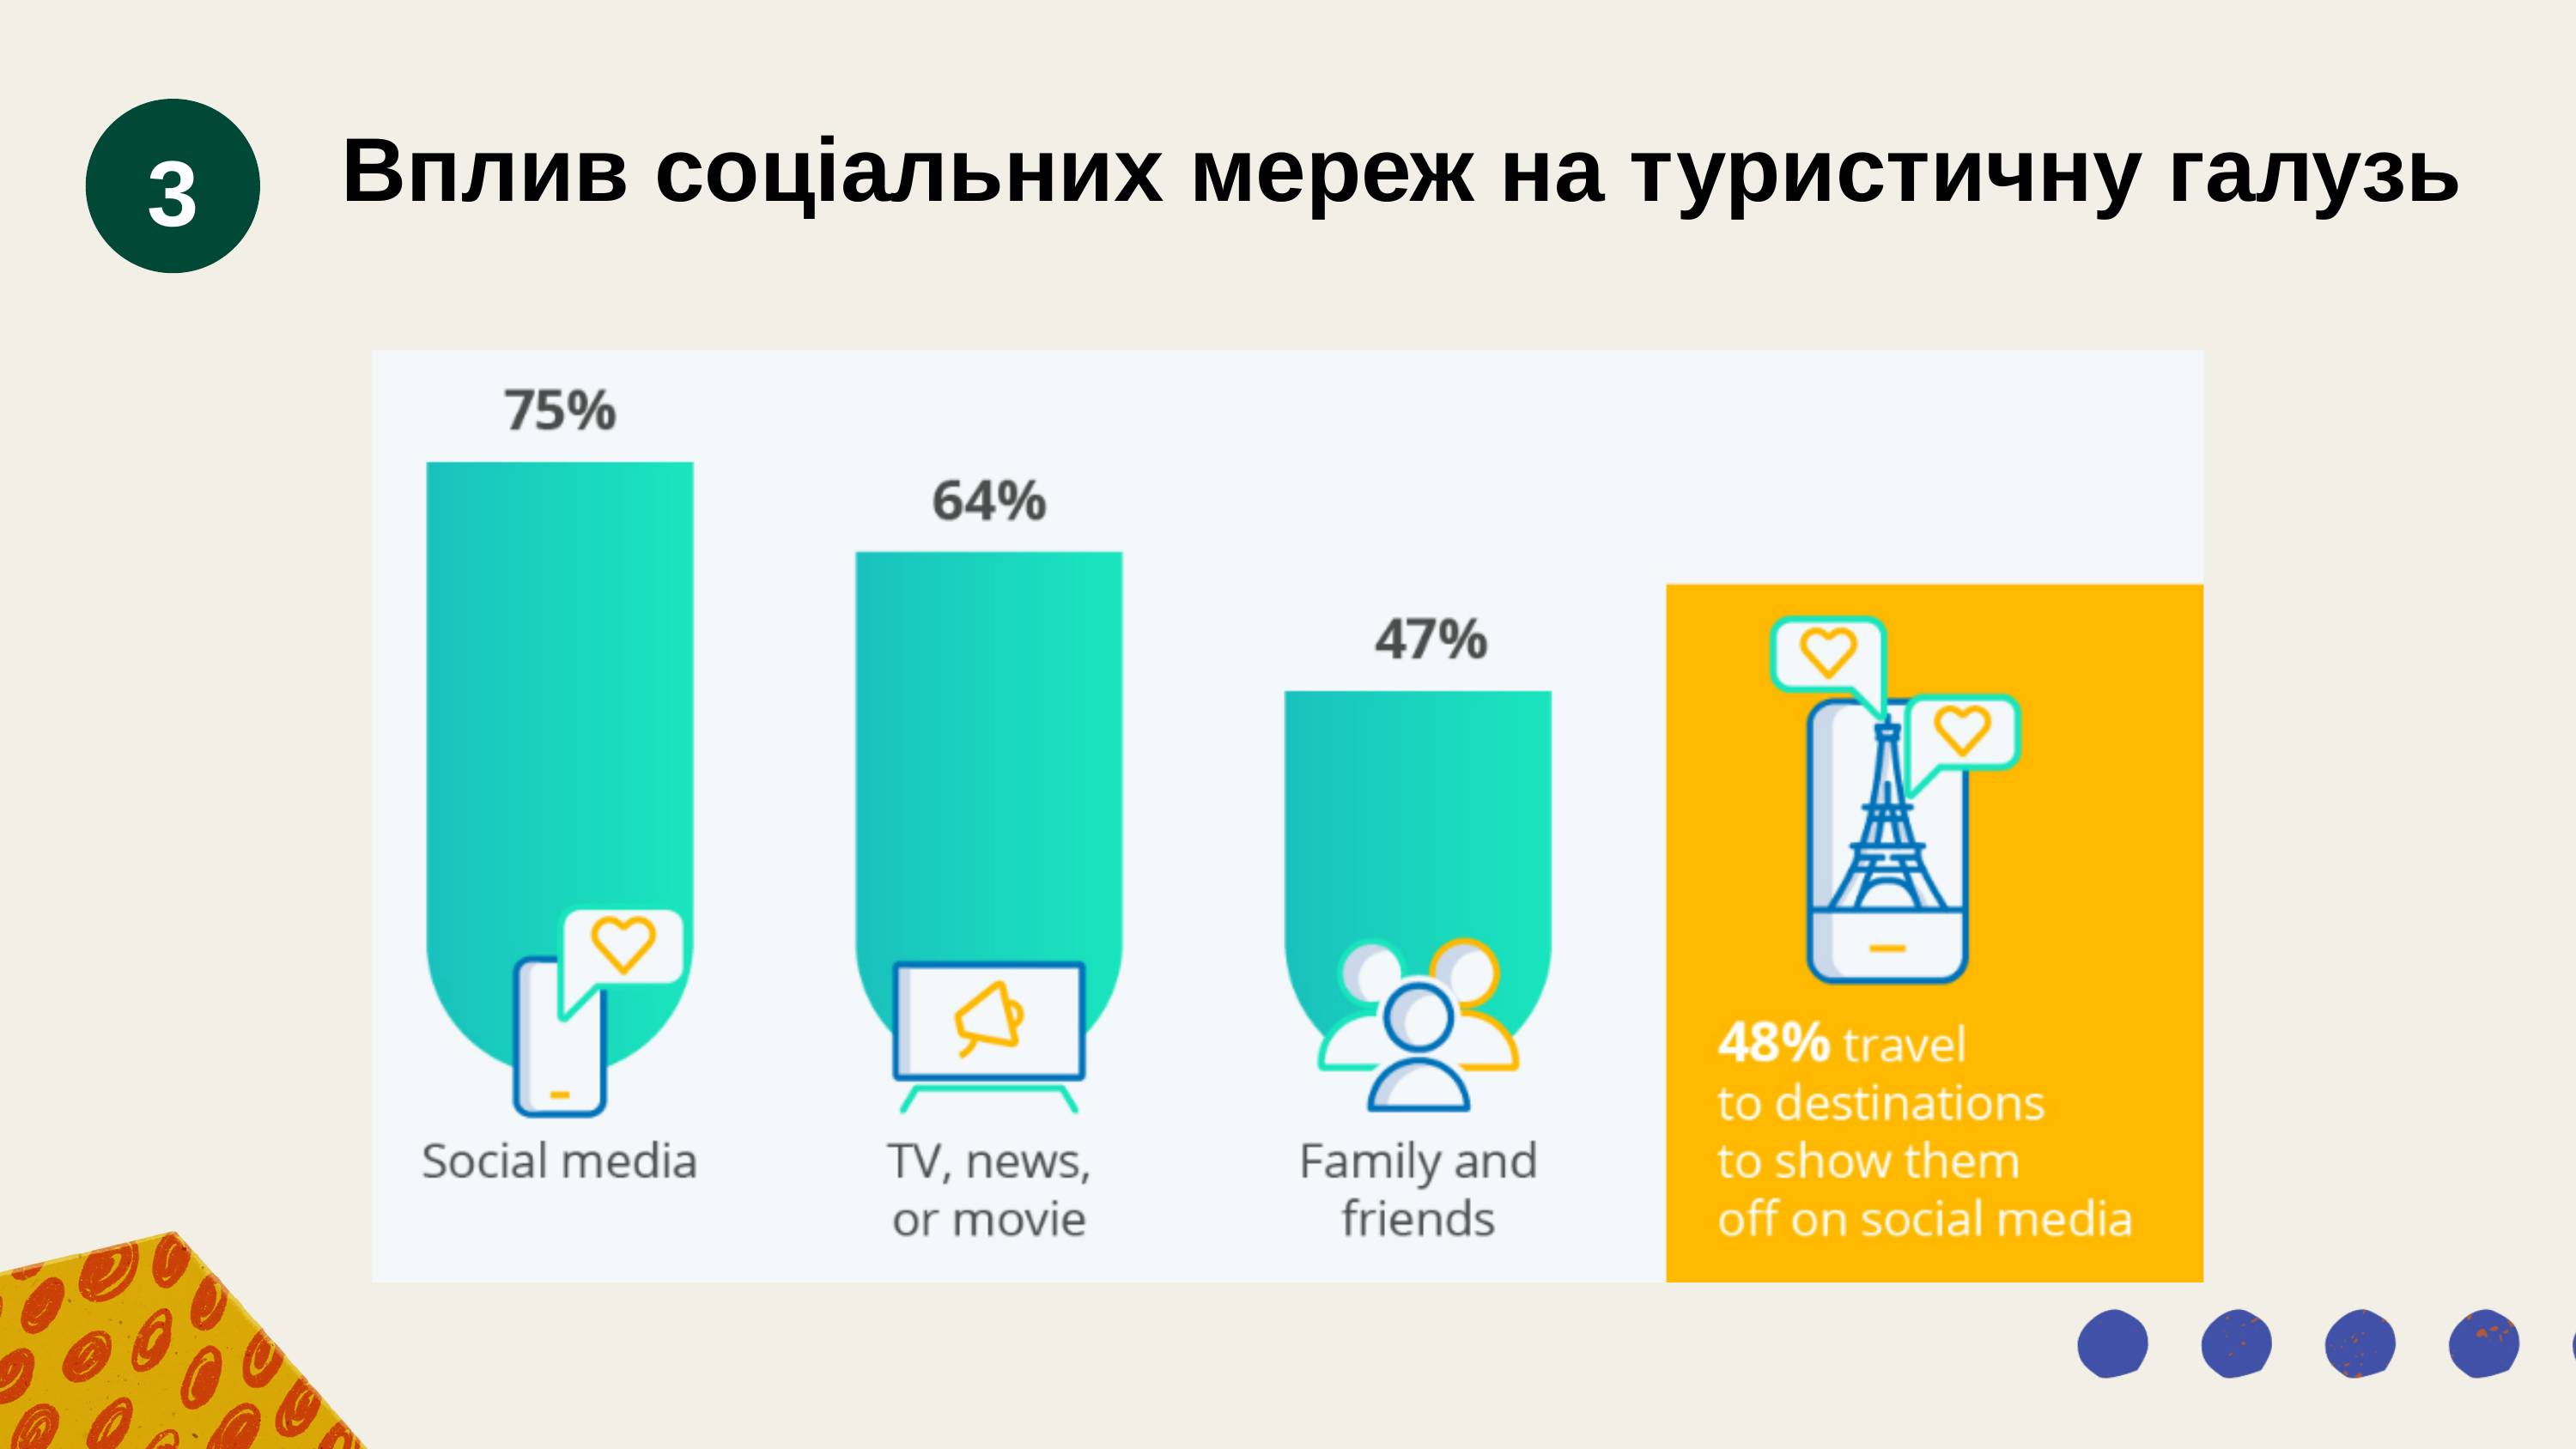

Вплив соціальних мереж на туристичну галузь
3